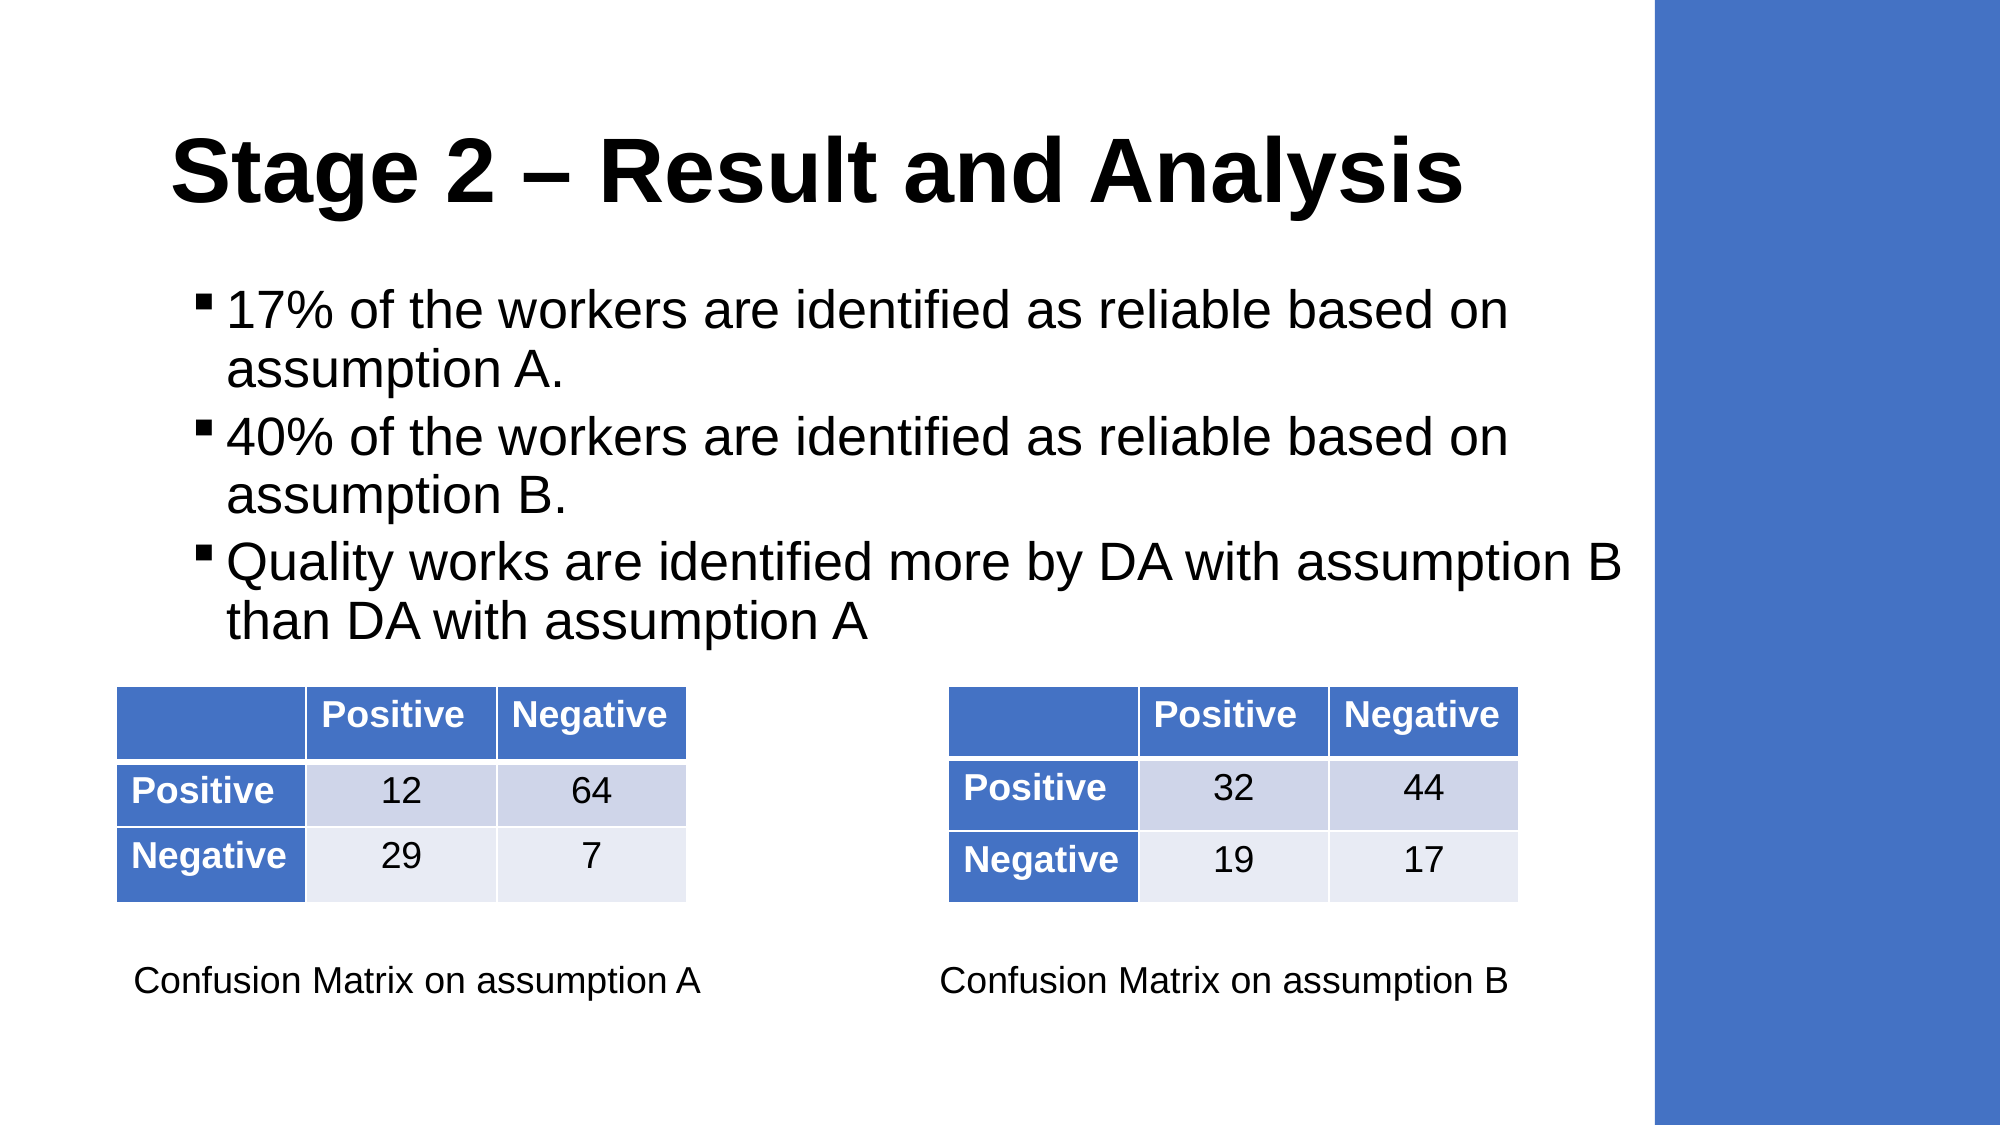

# Stage 2 – Result and Analysis

17% of the workers are identified as reliable based on assumption A.
40% of the workers are identified as reliable based on assumption B.
Quality works are identified more by DA with assumption B than DA with assumption A

|  | Positive | Negative |
| --- | --- | --- |
| Positive | 12 | 64 |
| Negative | 29 | 7 |
|  | Positive | Negative |
| --- | --- | --- |
| Positive | 32 | 44 |
| Negative | 19 | 17 |
Confusion Matrix on assumption A                       Confusion Matrix on assumption B